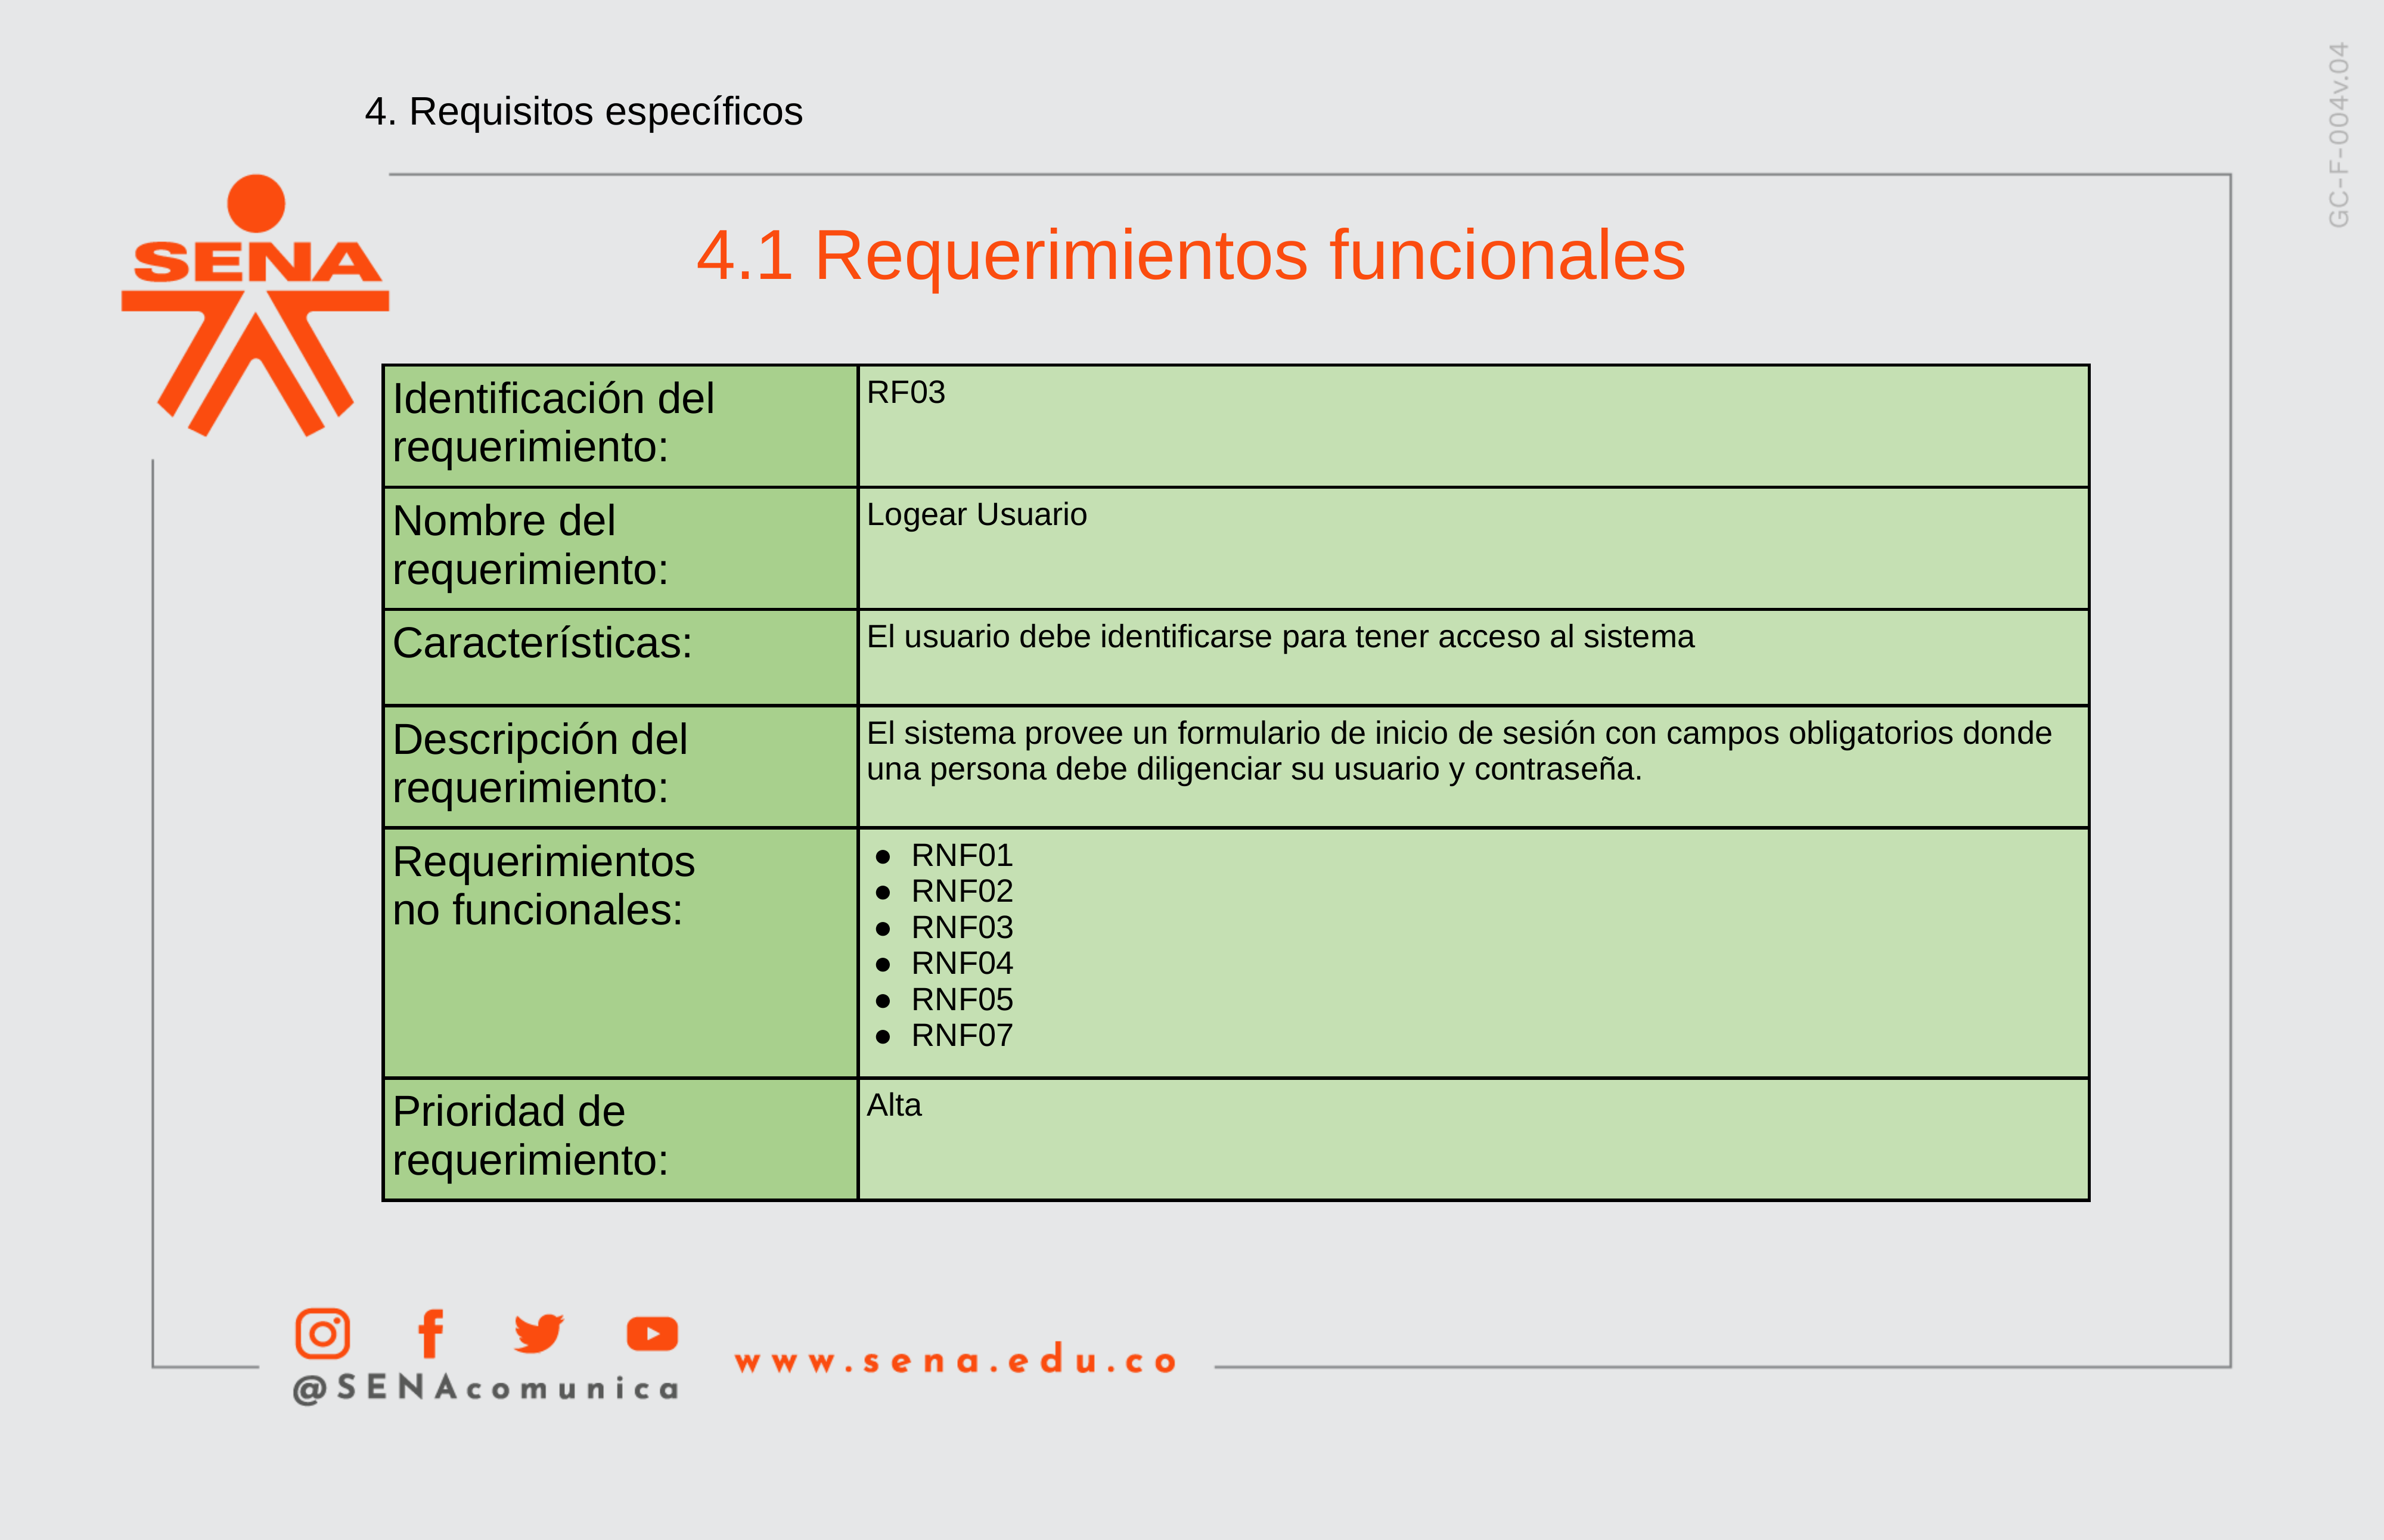

4. Requisitos específicos
4.1 Requerimientos funcionales
| Identificación del requerimiento: | RF03 |
| --- | --- |
| Nombre del requerimiento: | Logear Usuario |
| Características: | El usuario debe identificarse para tener acceso al sistema |
| Descripción del requerimiento: | El sistema provee un formulario de inicio de sesión con campos obligatorios donde una persona debe diligenciar su usuario y contraseña. |
| Requerimientos no funcionales: | RNF01 RNF02 RNF03 RNF04 RNF05 RNF07 |
| Prioridad de requerimiento: | Alta |